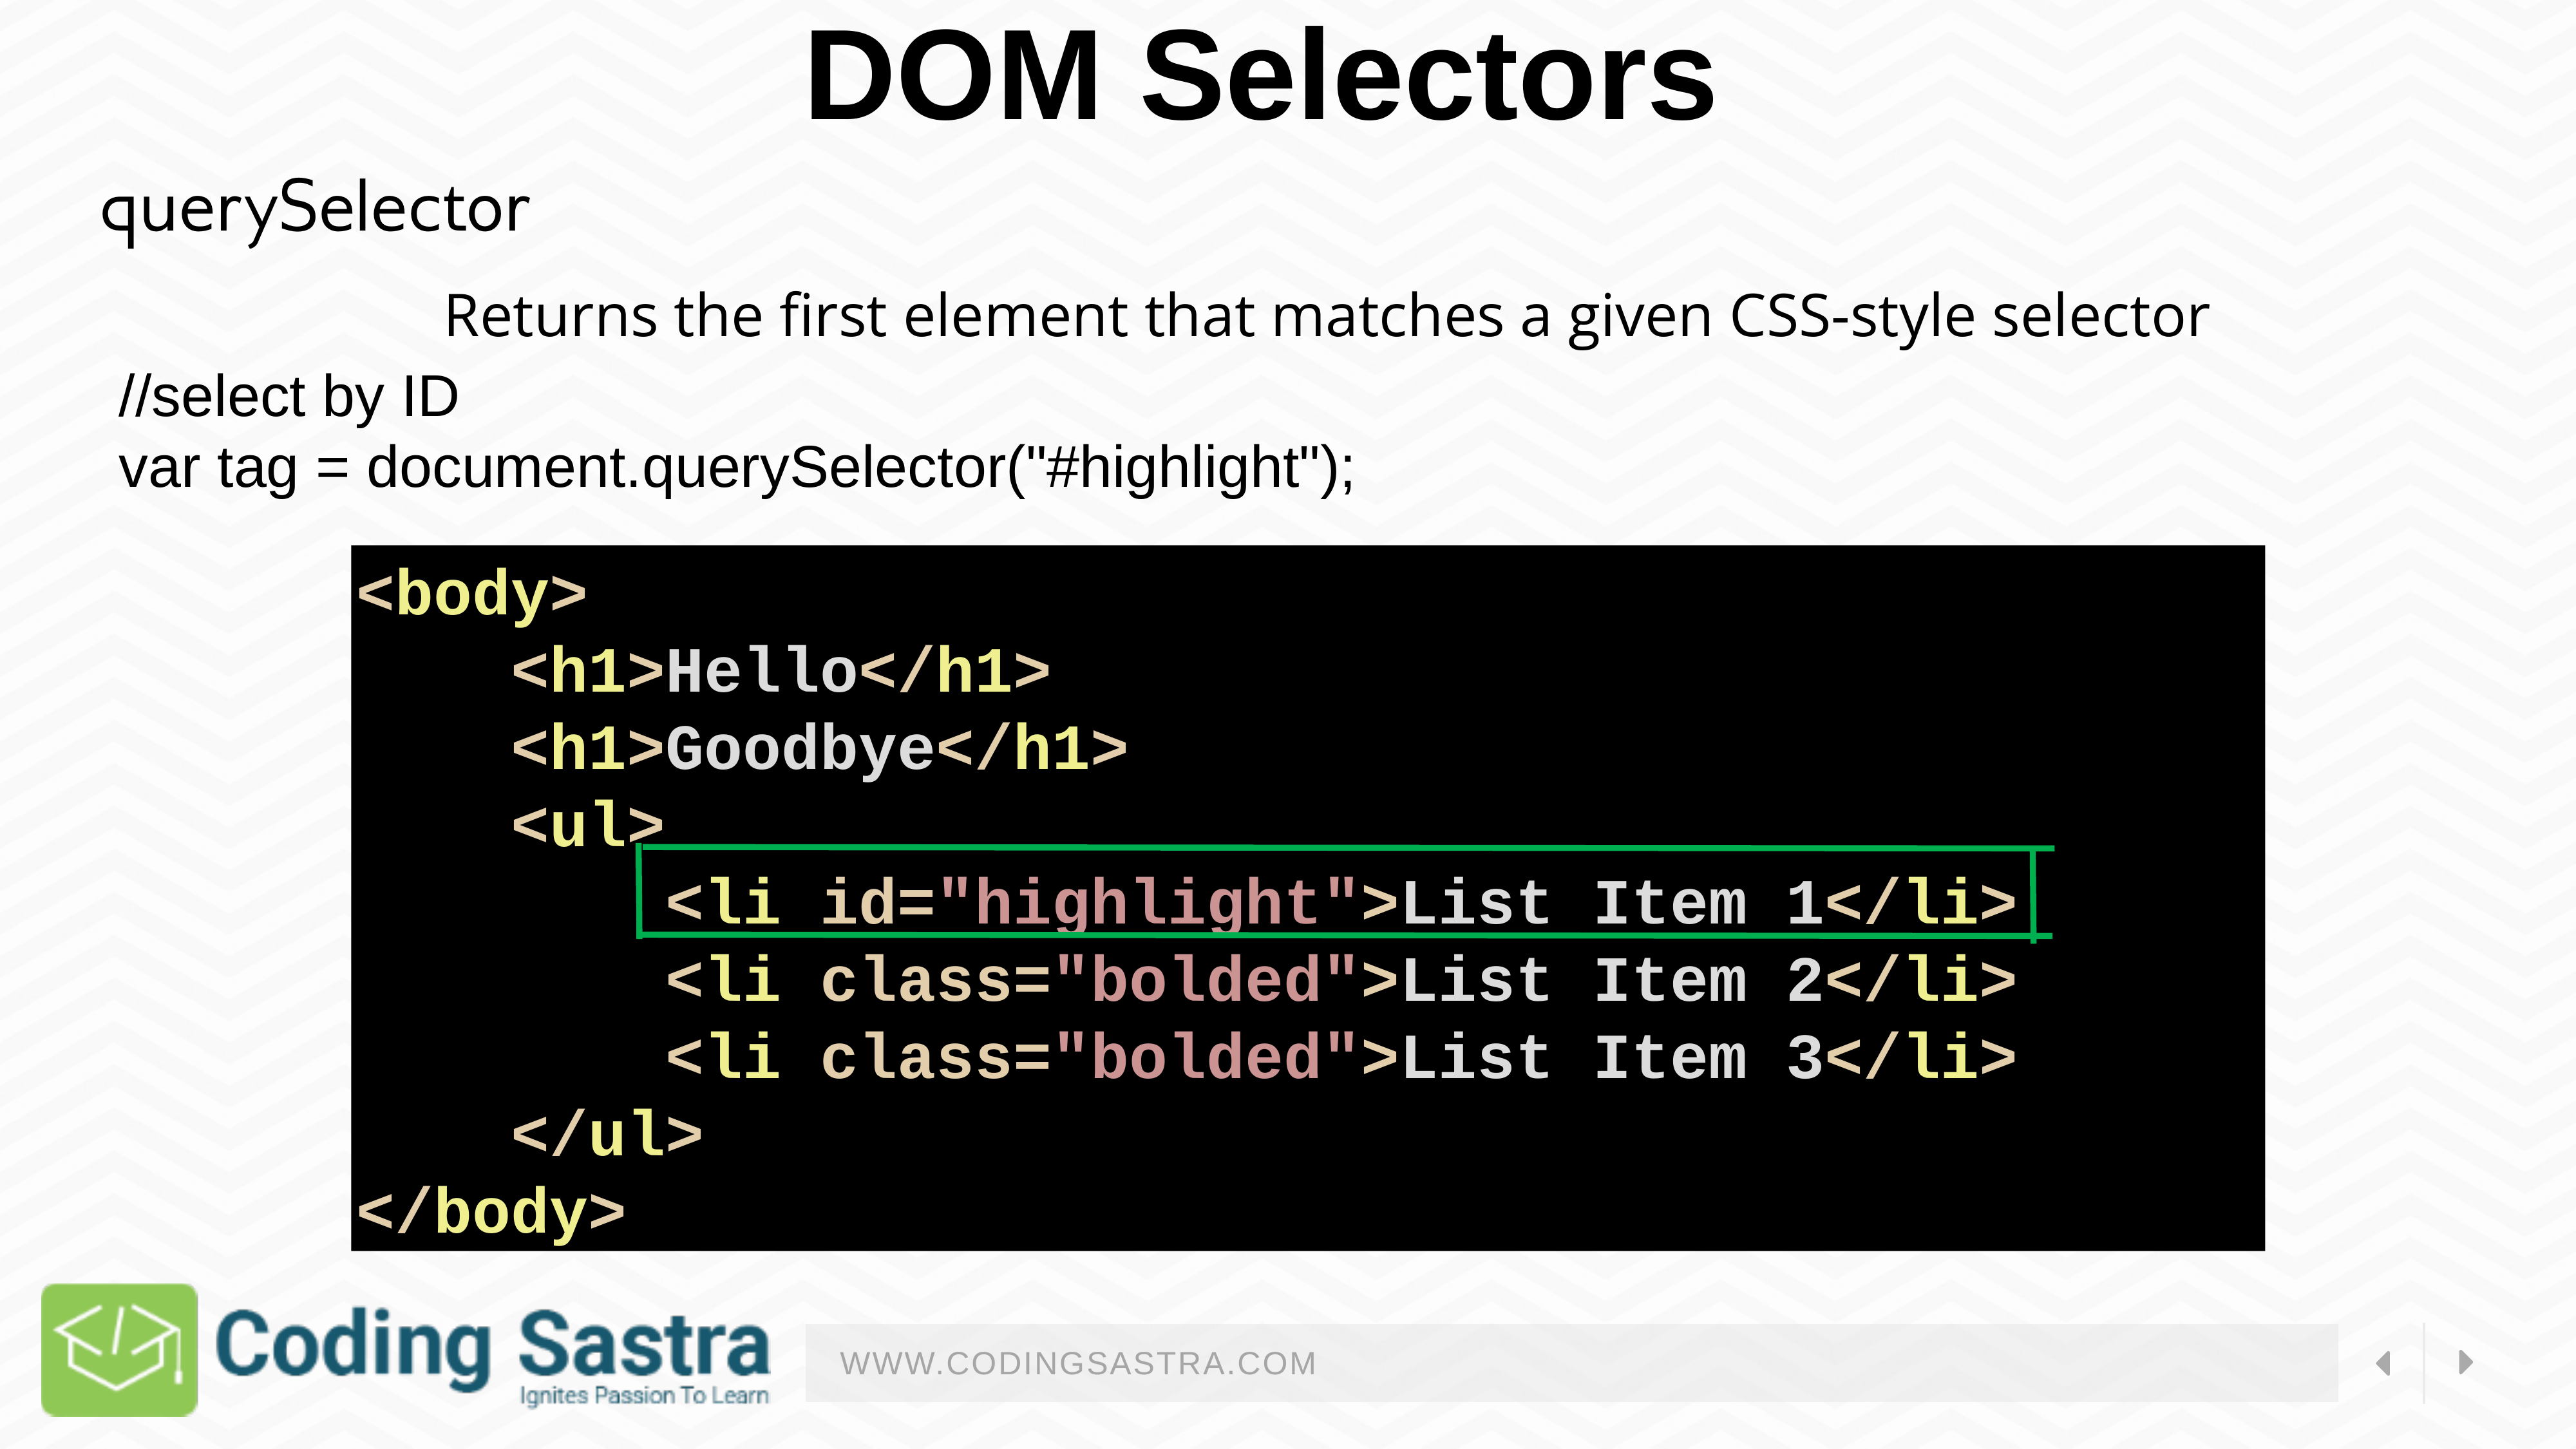

DOM Selectors
querySelector
Returns the first element that matches a given CSS-style selector
//select by ID
var tag = document.querySelector("#highlight");
<body>
    <h1>Hello</h1>
    <h1>Goodbye</h1>
    <ul>
        <li id="highlight">List Item 1</li>
        <li class="bolded">List Item 2</li>
        <li class="bolded">List Item 3</li>
    </ul>
</body>